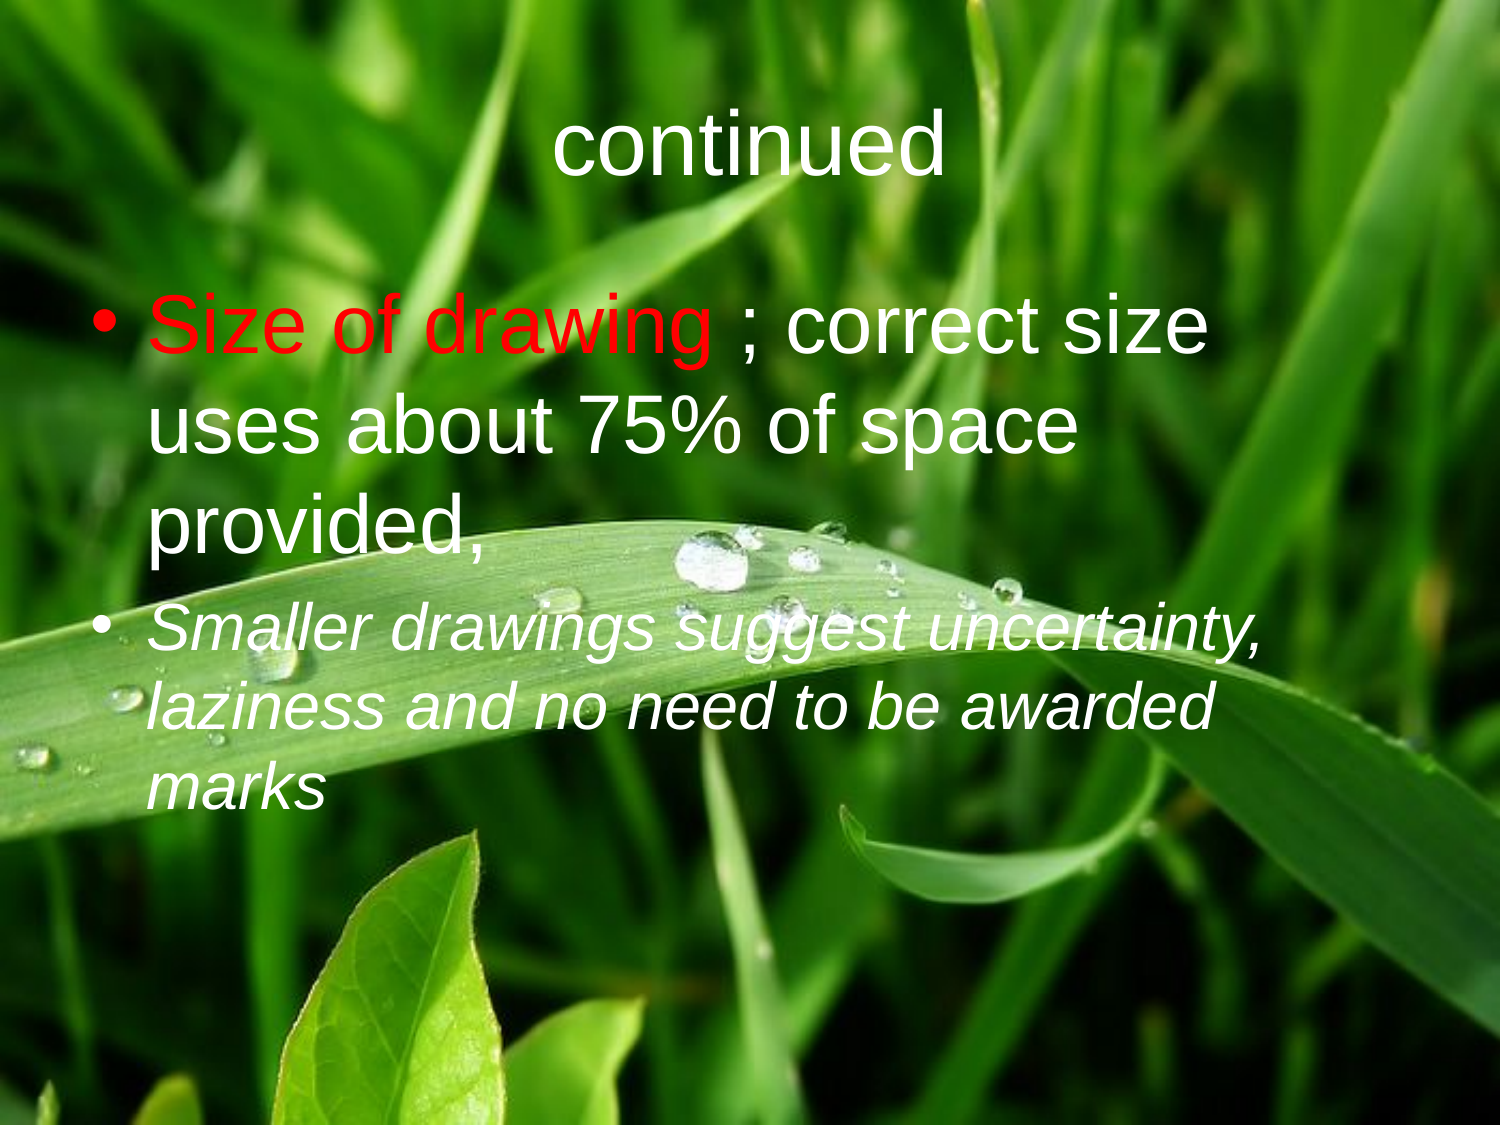

# continued
Size of drawing ; correct size uses about 75% of space provided,
Smaller drawings suggest uncertainty, laziness and no need to be awarded marks